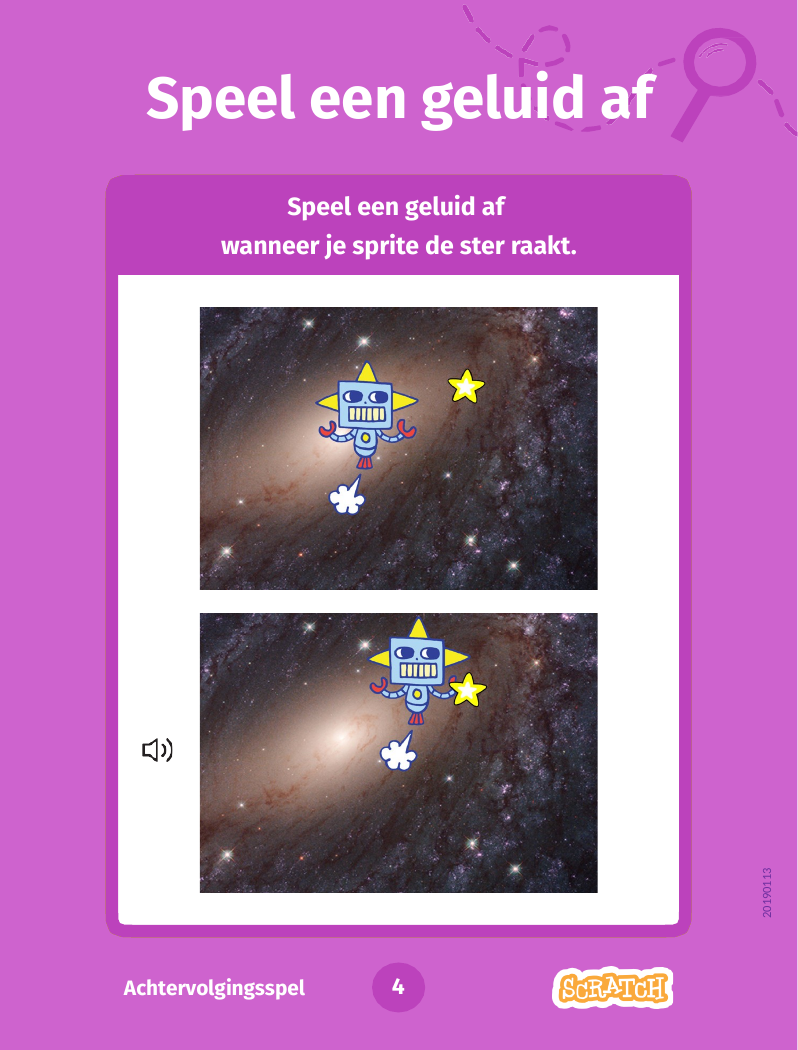

# Speel een geluid af

Speel een geluid af
wanneer je sprite de ster raakt.

20190113

4
Achtervolgingsspel